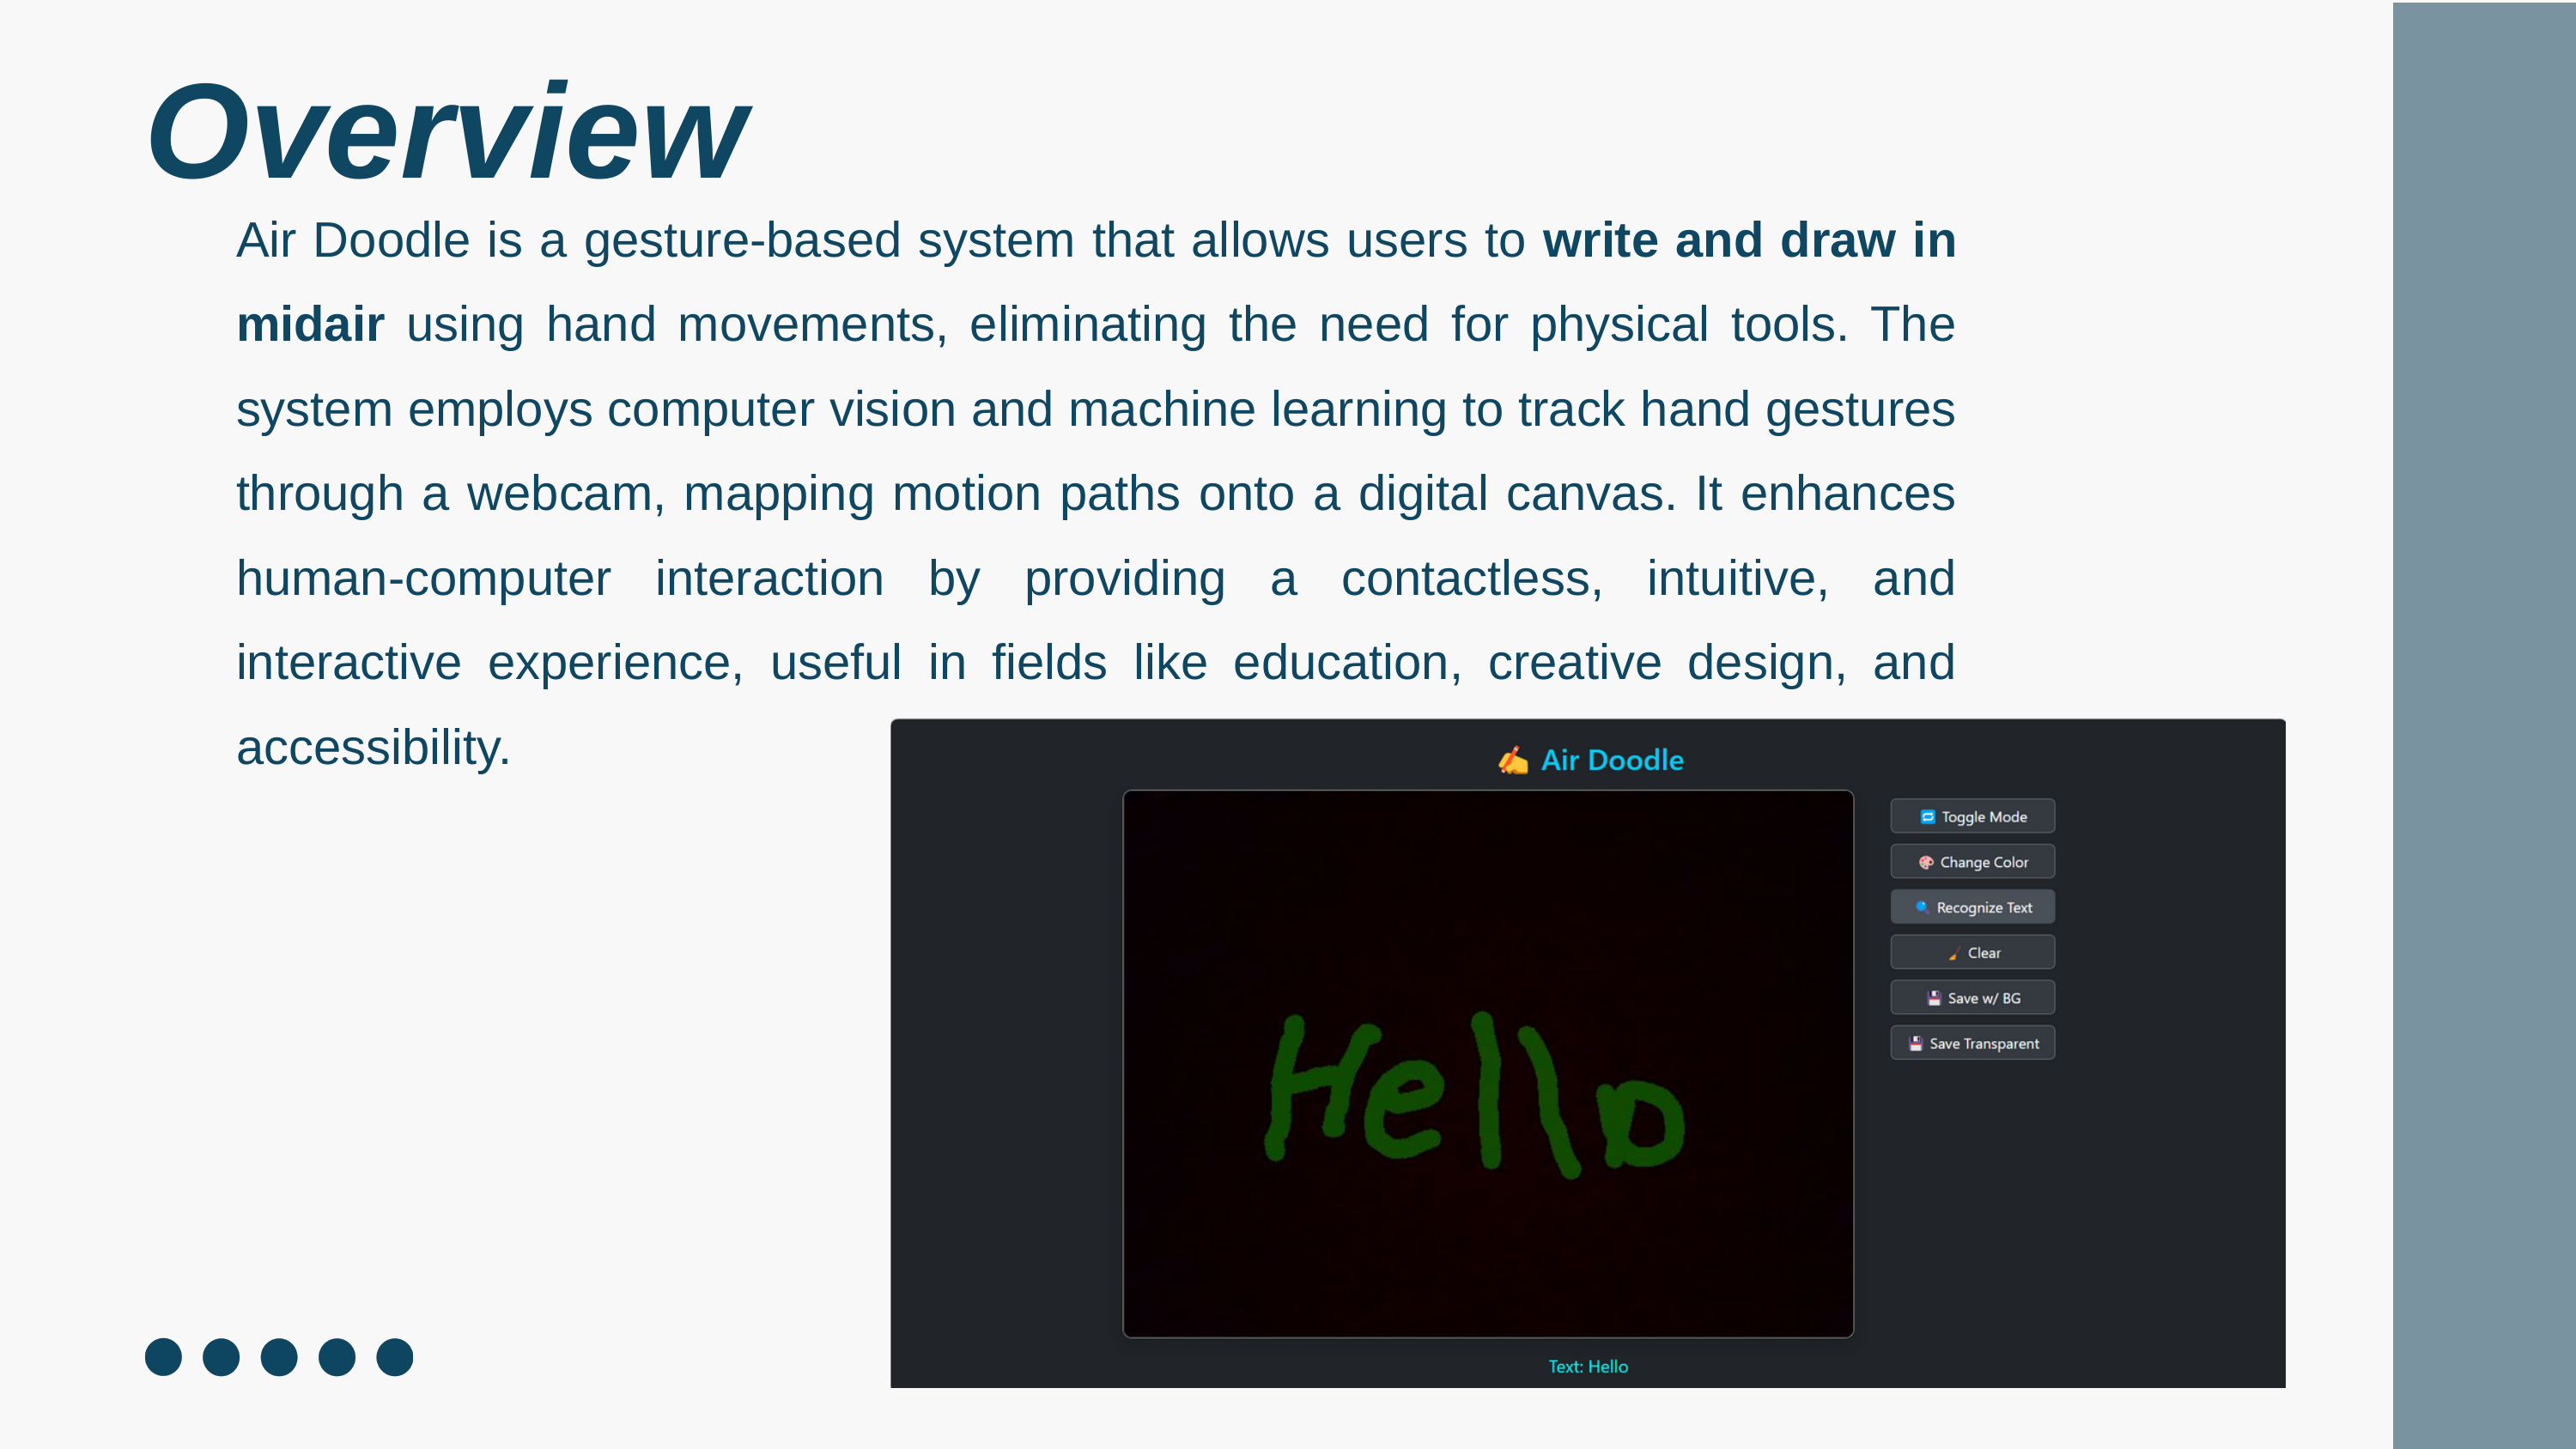

Overview
Air Doodle is a gesture-based system that allows users to write and draw in midair using hand movements, eliminating the need for physical tools. The system employs computer vision and machine learning to track hand gestures through a webcam, mapping motion paths onto a digital canvas. It enhances human-computer interaction by providing a contactless, intuitive, and interactive experience, useful in fields like education, creative design, and accessibility.